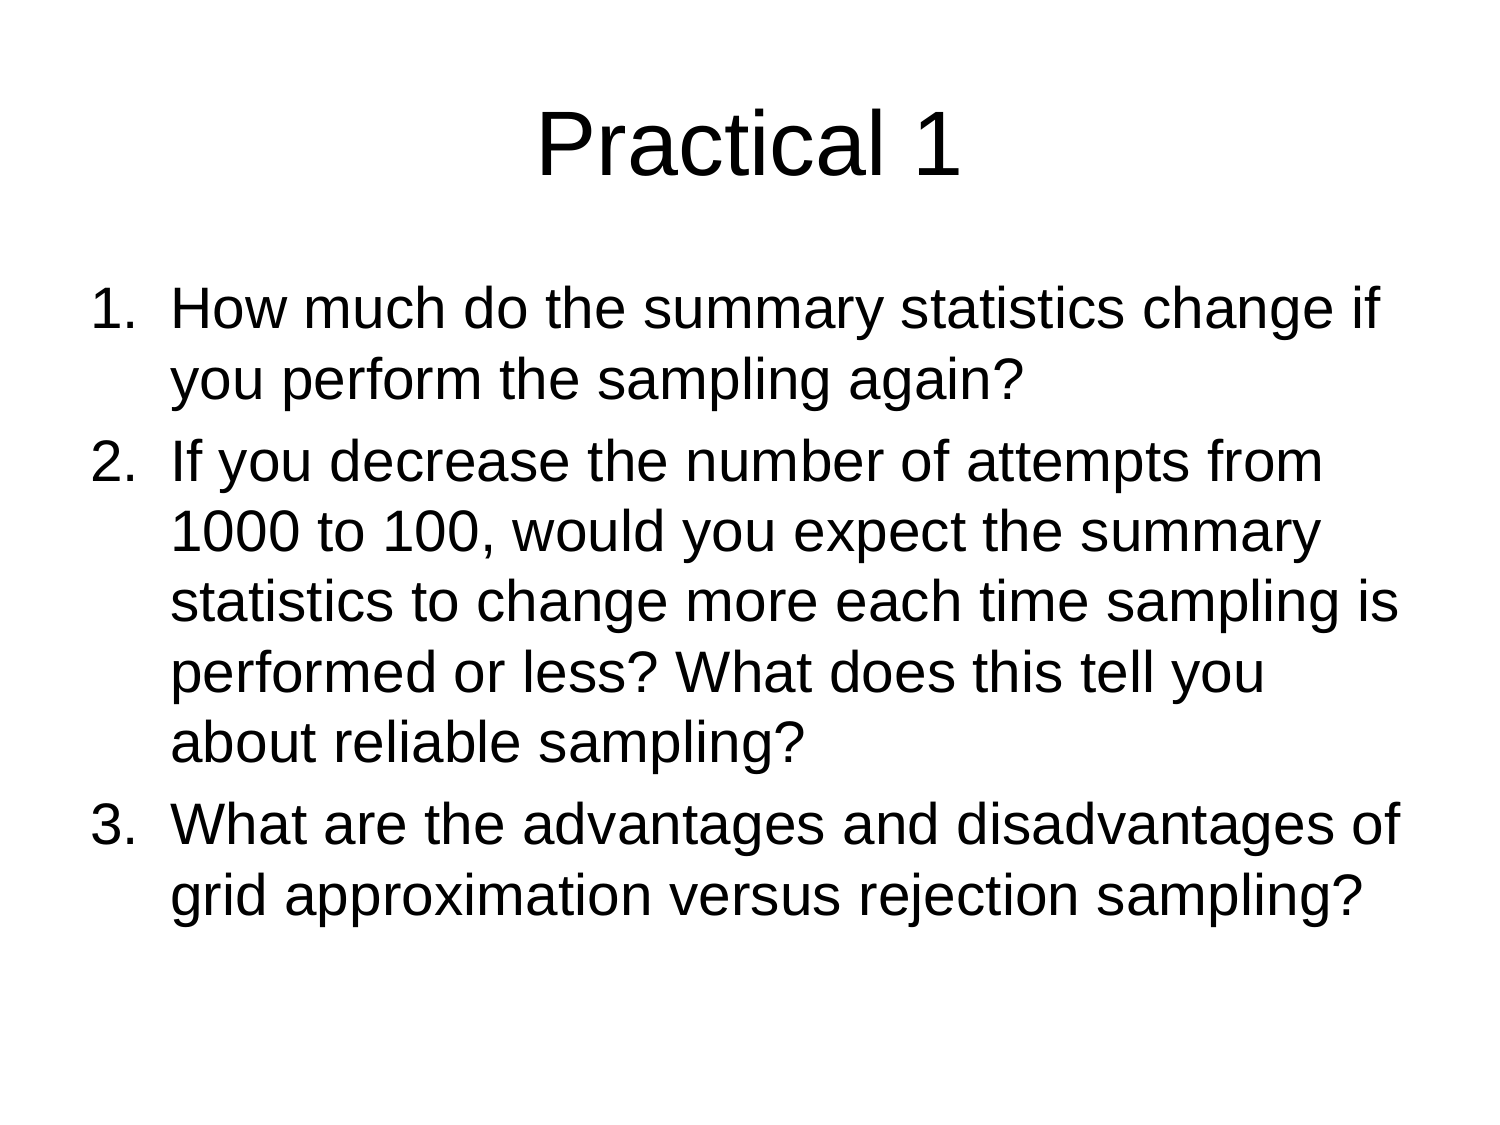

# Practical 1
How much do the summary statistics change if you perform the sampling again?
If you decrease the number of attempts from 1000 to 100, would you expect the summary statistics to change more each time sampling is performed or less? What does this tell you about reliable sampling?
What are the advantages and disadvantages of grid approximation versus rejection sampling?